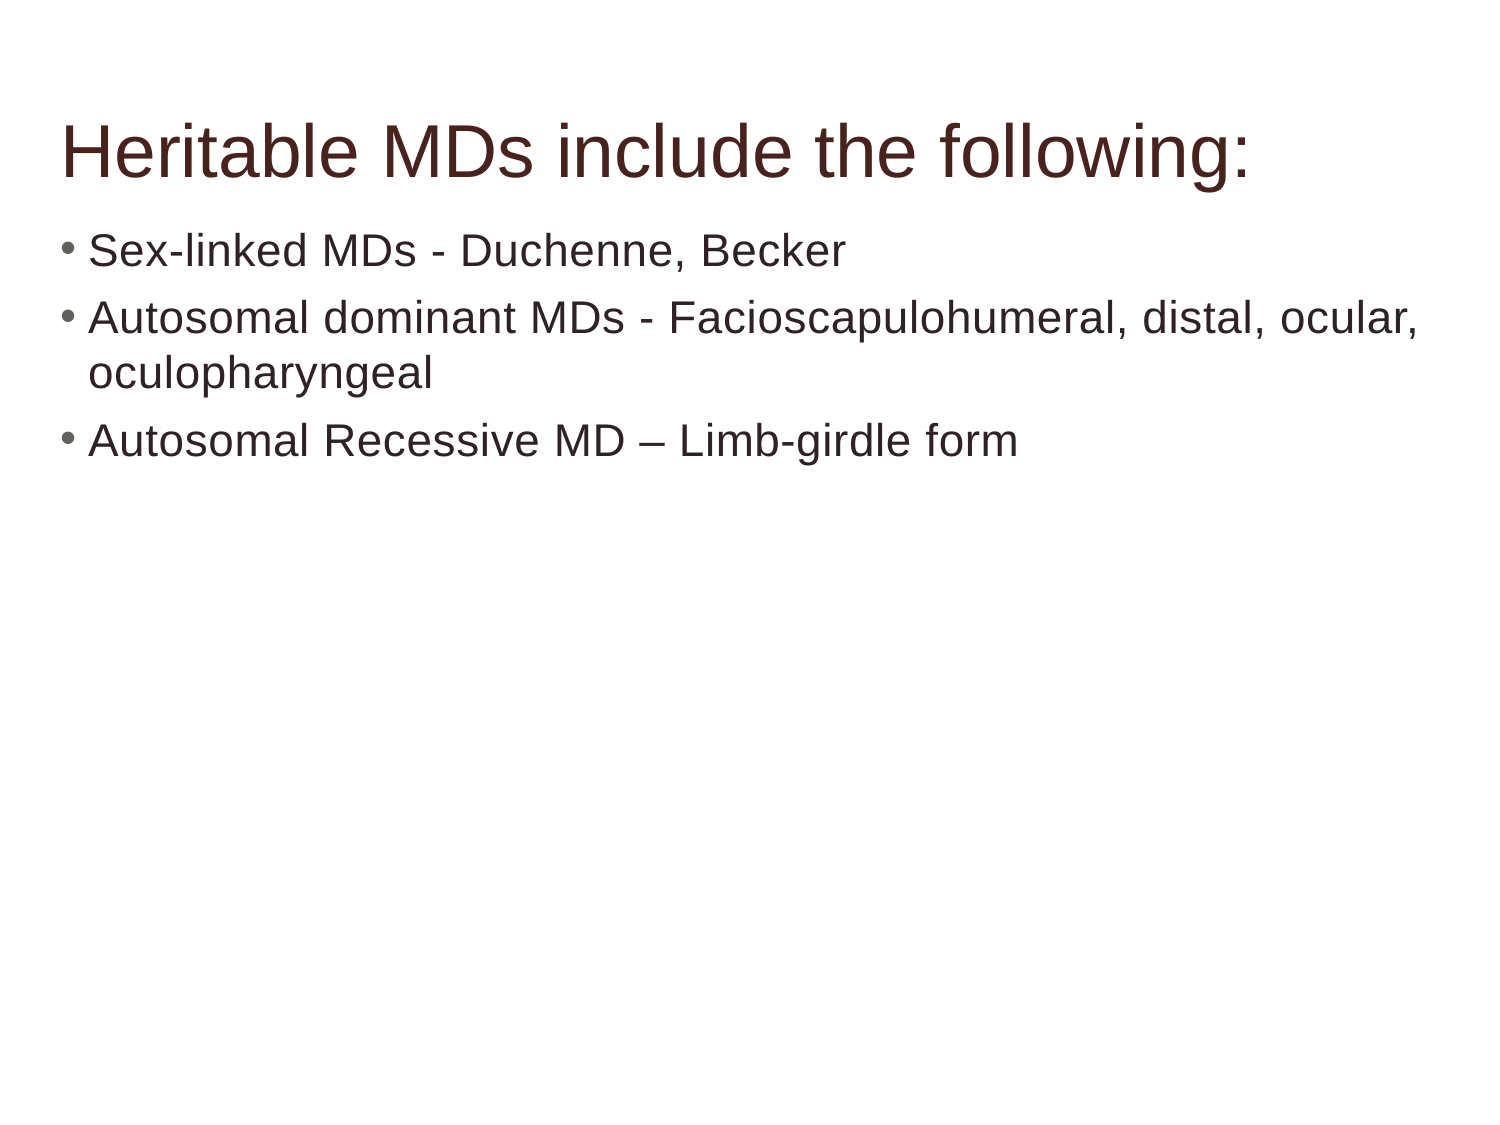

# Heritable MDs include the following:
Sex-linked MDs - Duchenne, Becker
Autosomal dominant MDs - Facioscapulohumeral, distal, ocular, oculopharyngeal
Autosomal Recessive MD – Limb-girdle form